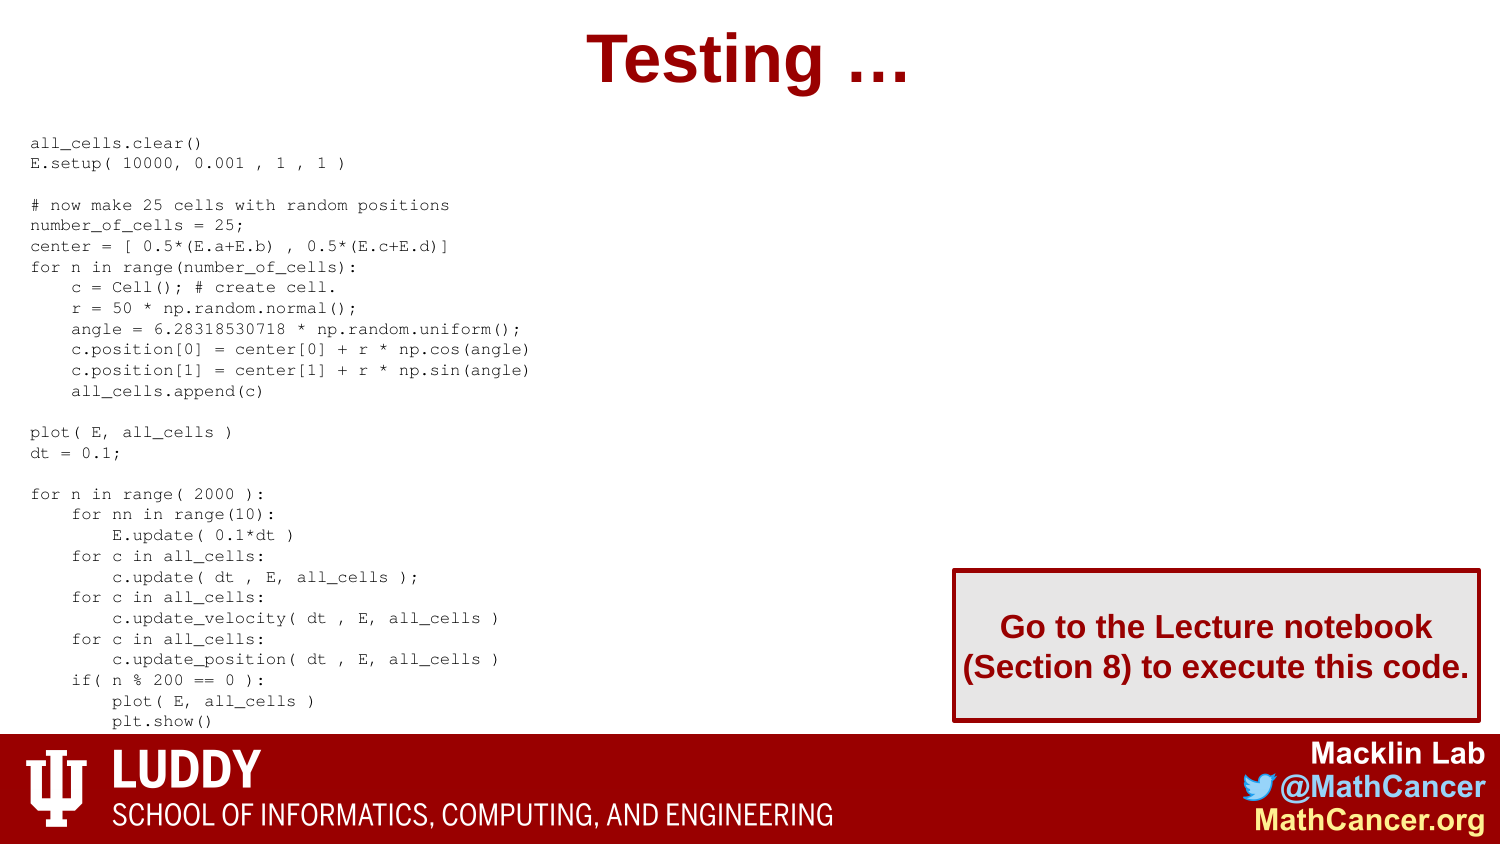

# Testing …
all_cells.clear()
E.setup( 10000, 0.001 , 1 , 1 )

# now make 25 cells with random positions
number_of_cells = 25;
center = [ 0.5*(E.a+E.b) , 0.5*(E.c+E.d)]
for n in range(number_of_cells):
    c = Cell(); # create cell.
    r = 50 * np.random.normal();
    angle = 6.28318530718 * np.random.uniform();
    c.position[0] = center[0] + r * np.cos(angle)
    c.position[1] = center[1] + r * np.sin(angle)
    all_cells.append(c)

plot( E, all_cells )
dt = 0.1;

for n in range( 2000 ):
    for nn in range(10):
        E.update( 0.1*dt )
    for c in all_cells:
        c.update( dt , E, all_cells );
    for c in all_cells:
        c.update_velocity( dt , E, all_cells )
    for c in all_cells:
        c.update_position( dt , E, all_cells )
    if( n % 200 == 0 ):
        plot( E, all_cells )
        plt.show()

Go to the Lecture notebook (Section 8) to execute this code.